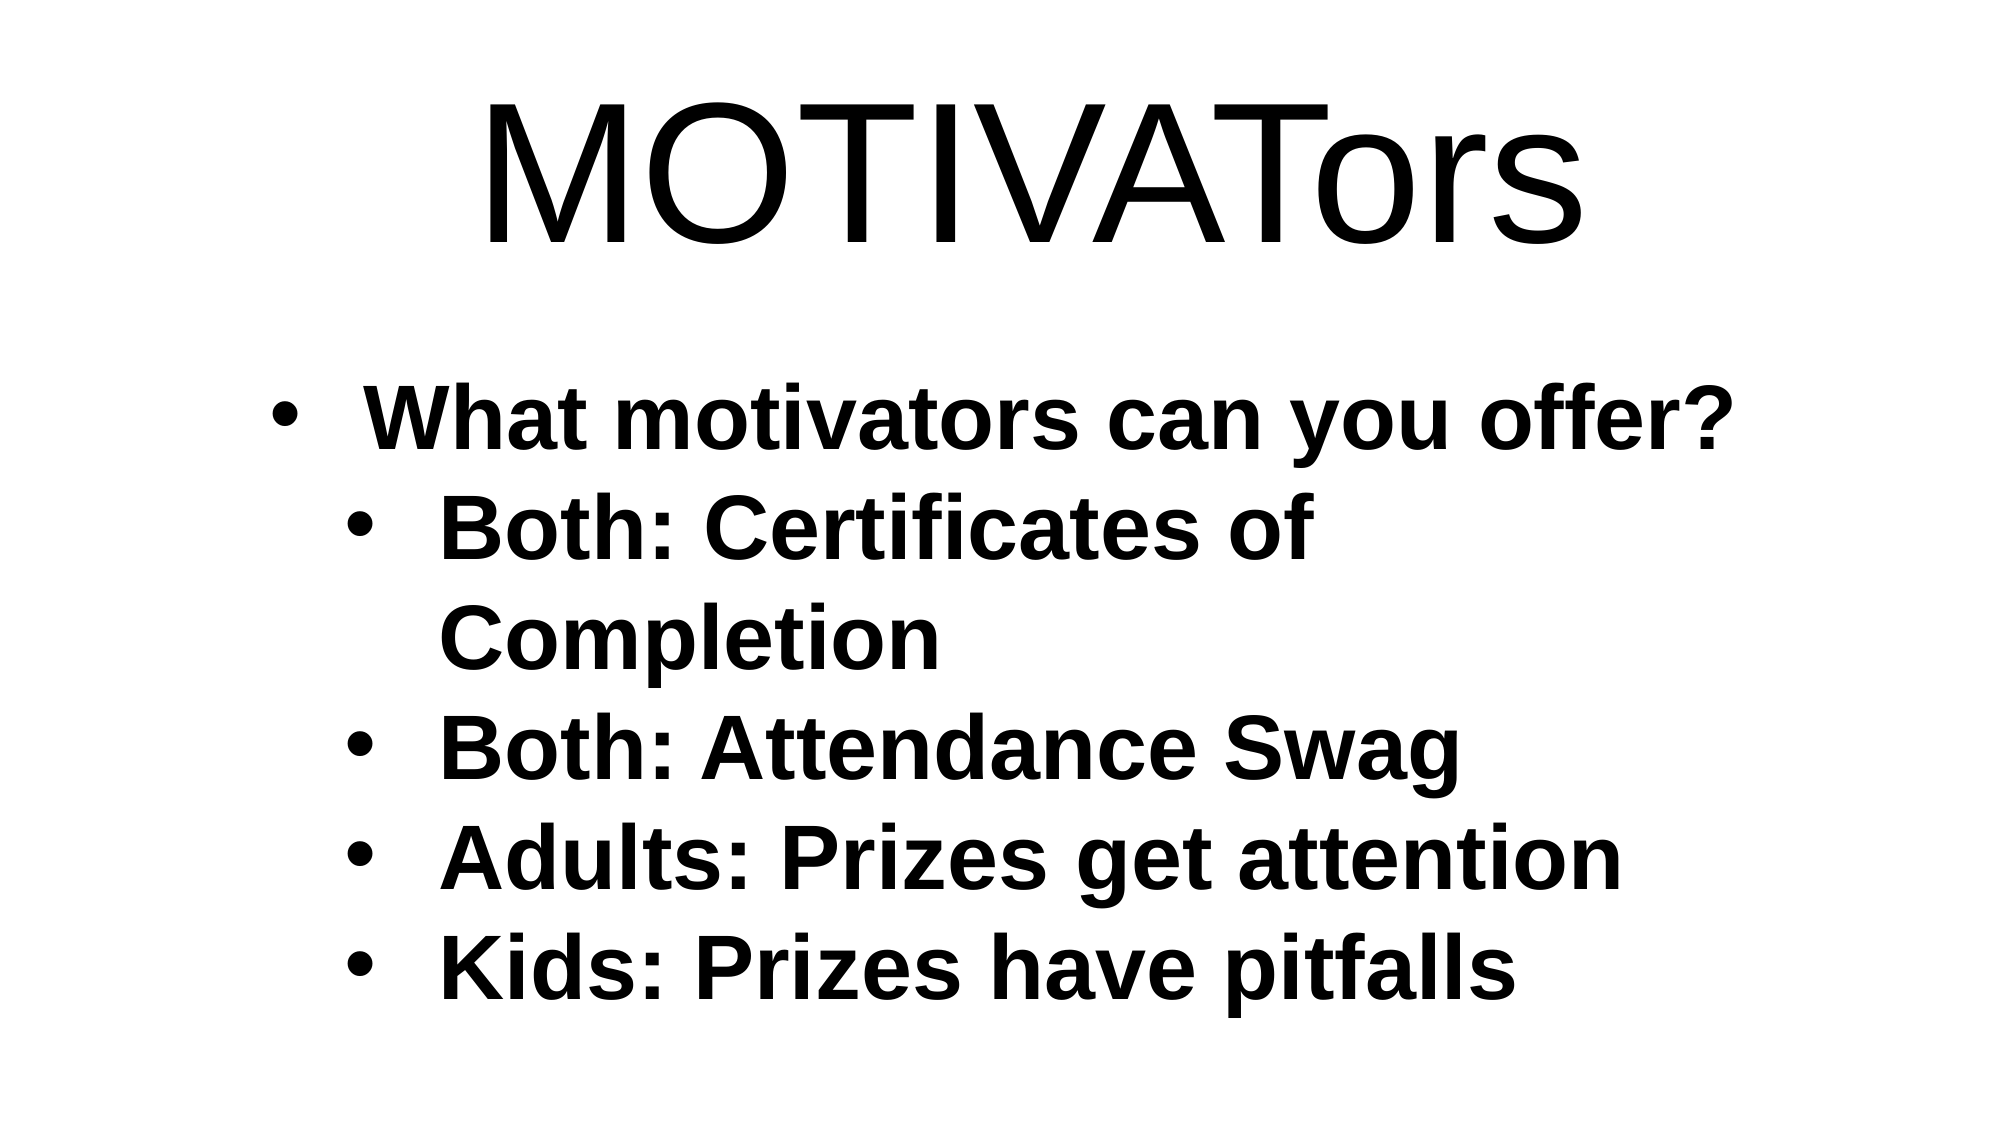

MOTIVATors
What motivators can you offer?
Both: Certificates of Completion
Both: Attendance Swag
Adults: Prizes get attention
Kids: Prizes have pitfalls